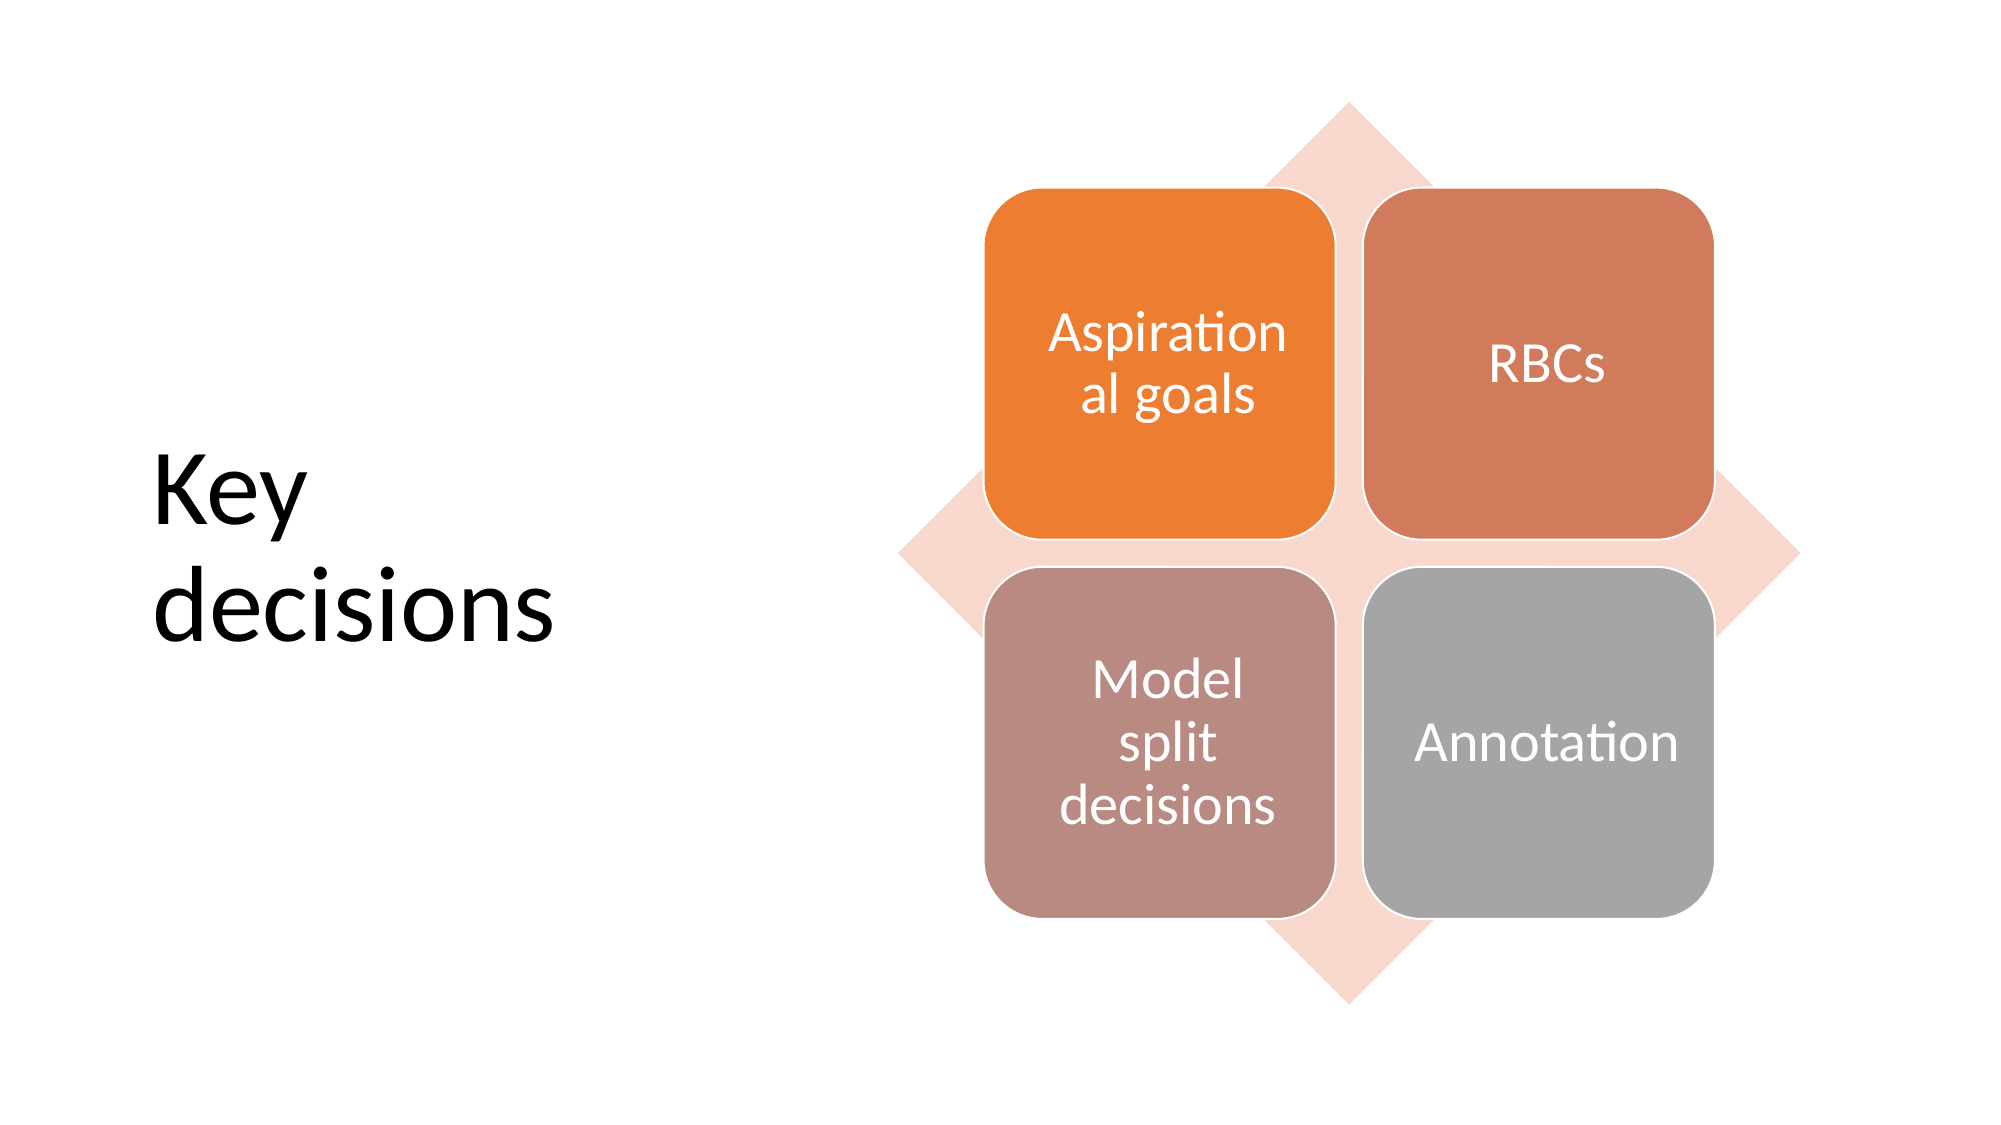

# Key decisions
Aspirational goals
RBCs
Model split decisions
Annotation
22